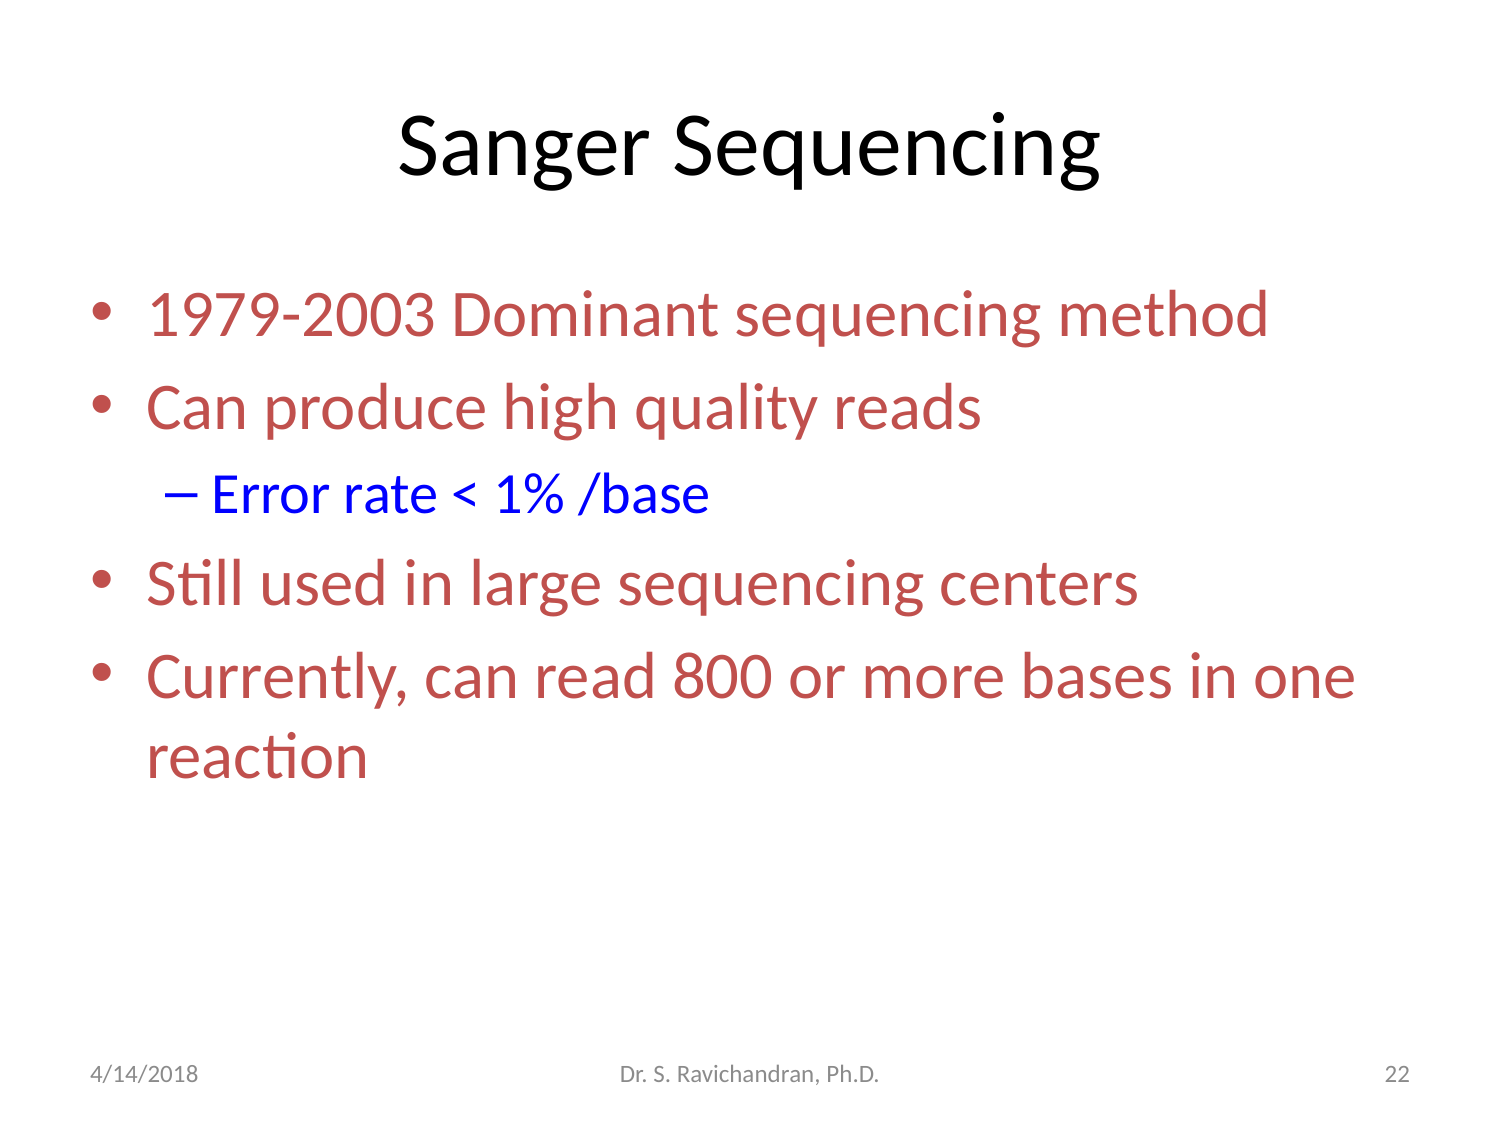

# Sanger Sequencing
1979-2003 Dominant sequencing method
Can produce high quality reads
Error rate < 1% /base
Still used in large sequencing centers
Currently, can read 800 or more bases in one reaction
4/14/2018
Dr. S. Ravichandran, Ph.D.
22